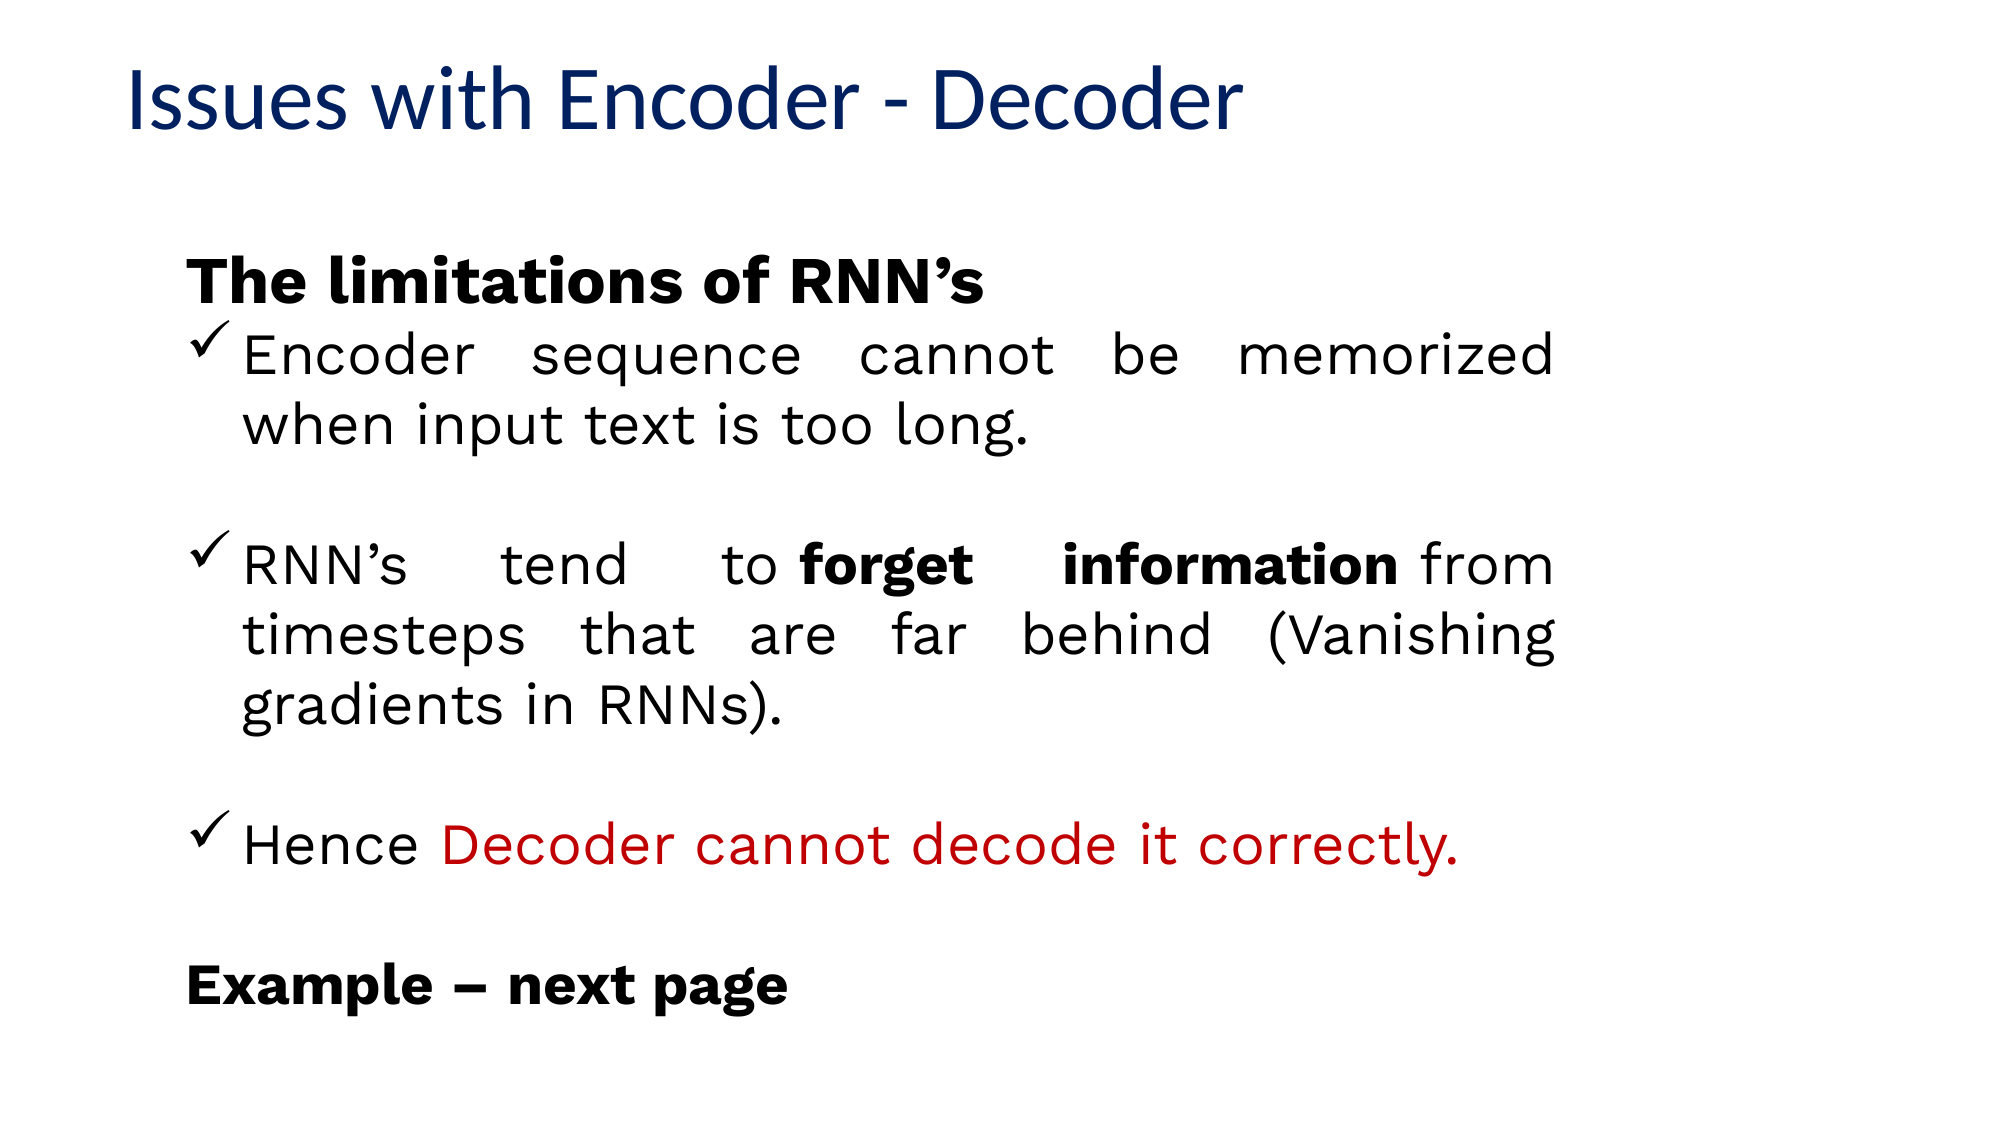

# Issues with Encoder - Decoder
The limitations of RNN’s
Encoder sequence cannot be memorized when input text is too long.

RNN’s tend to forget information from timesteps that are far behind (Vanishing gradients in RNNs).

Hence Decoder cannot decode it correctly.

Example – next page